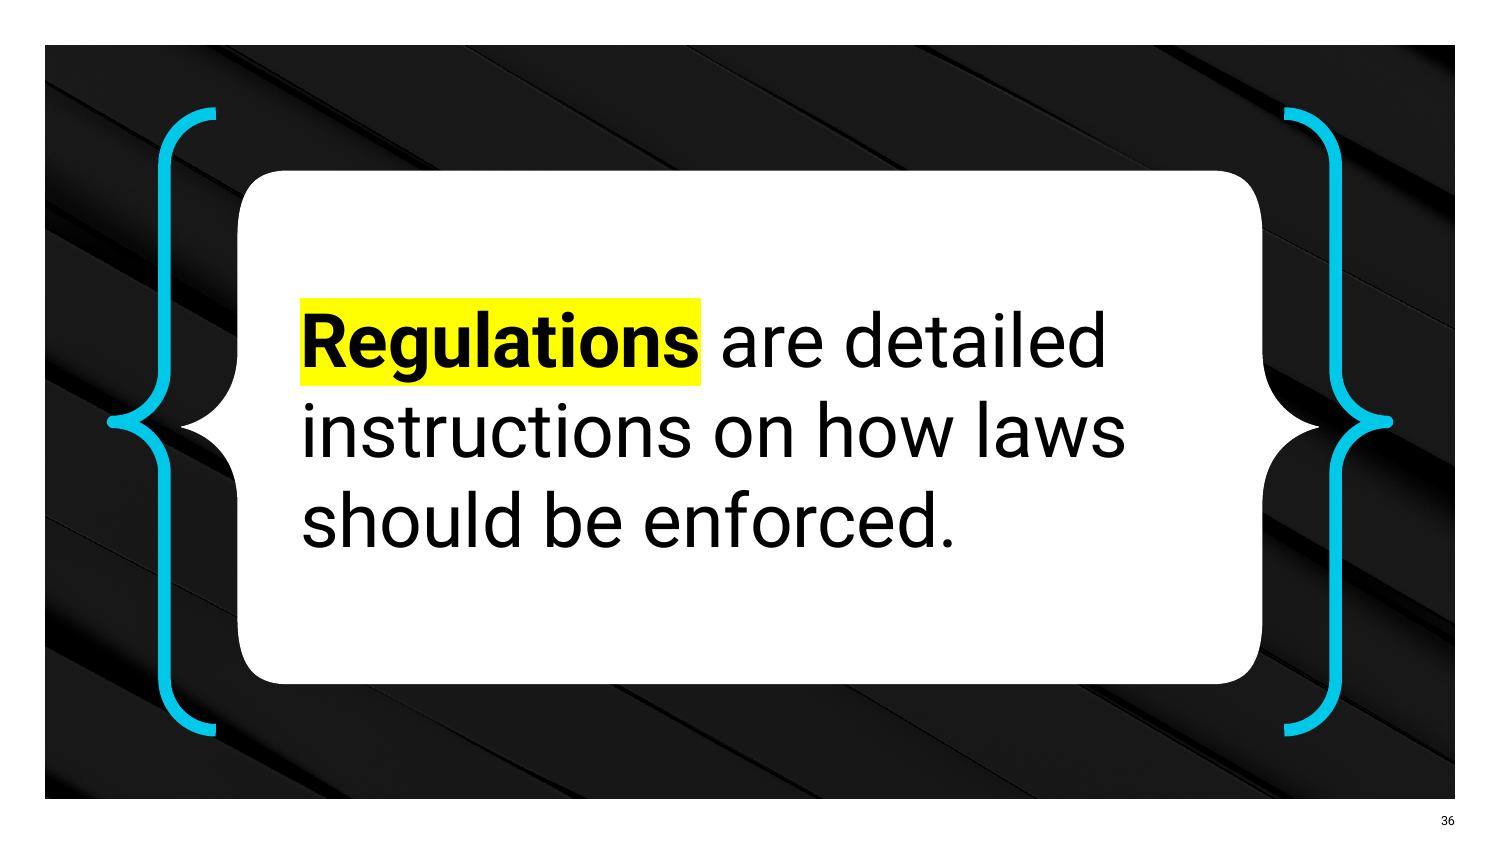

Regulations are detailed instructions on how laws should be enforced.

36